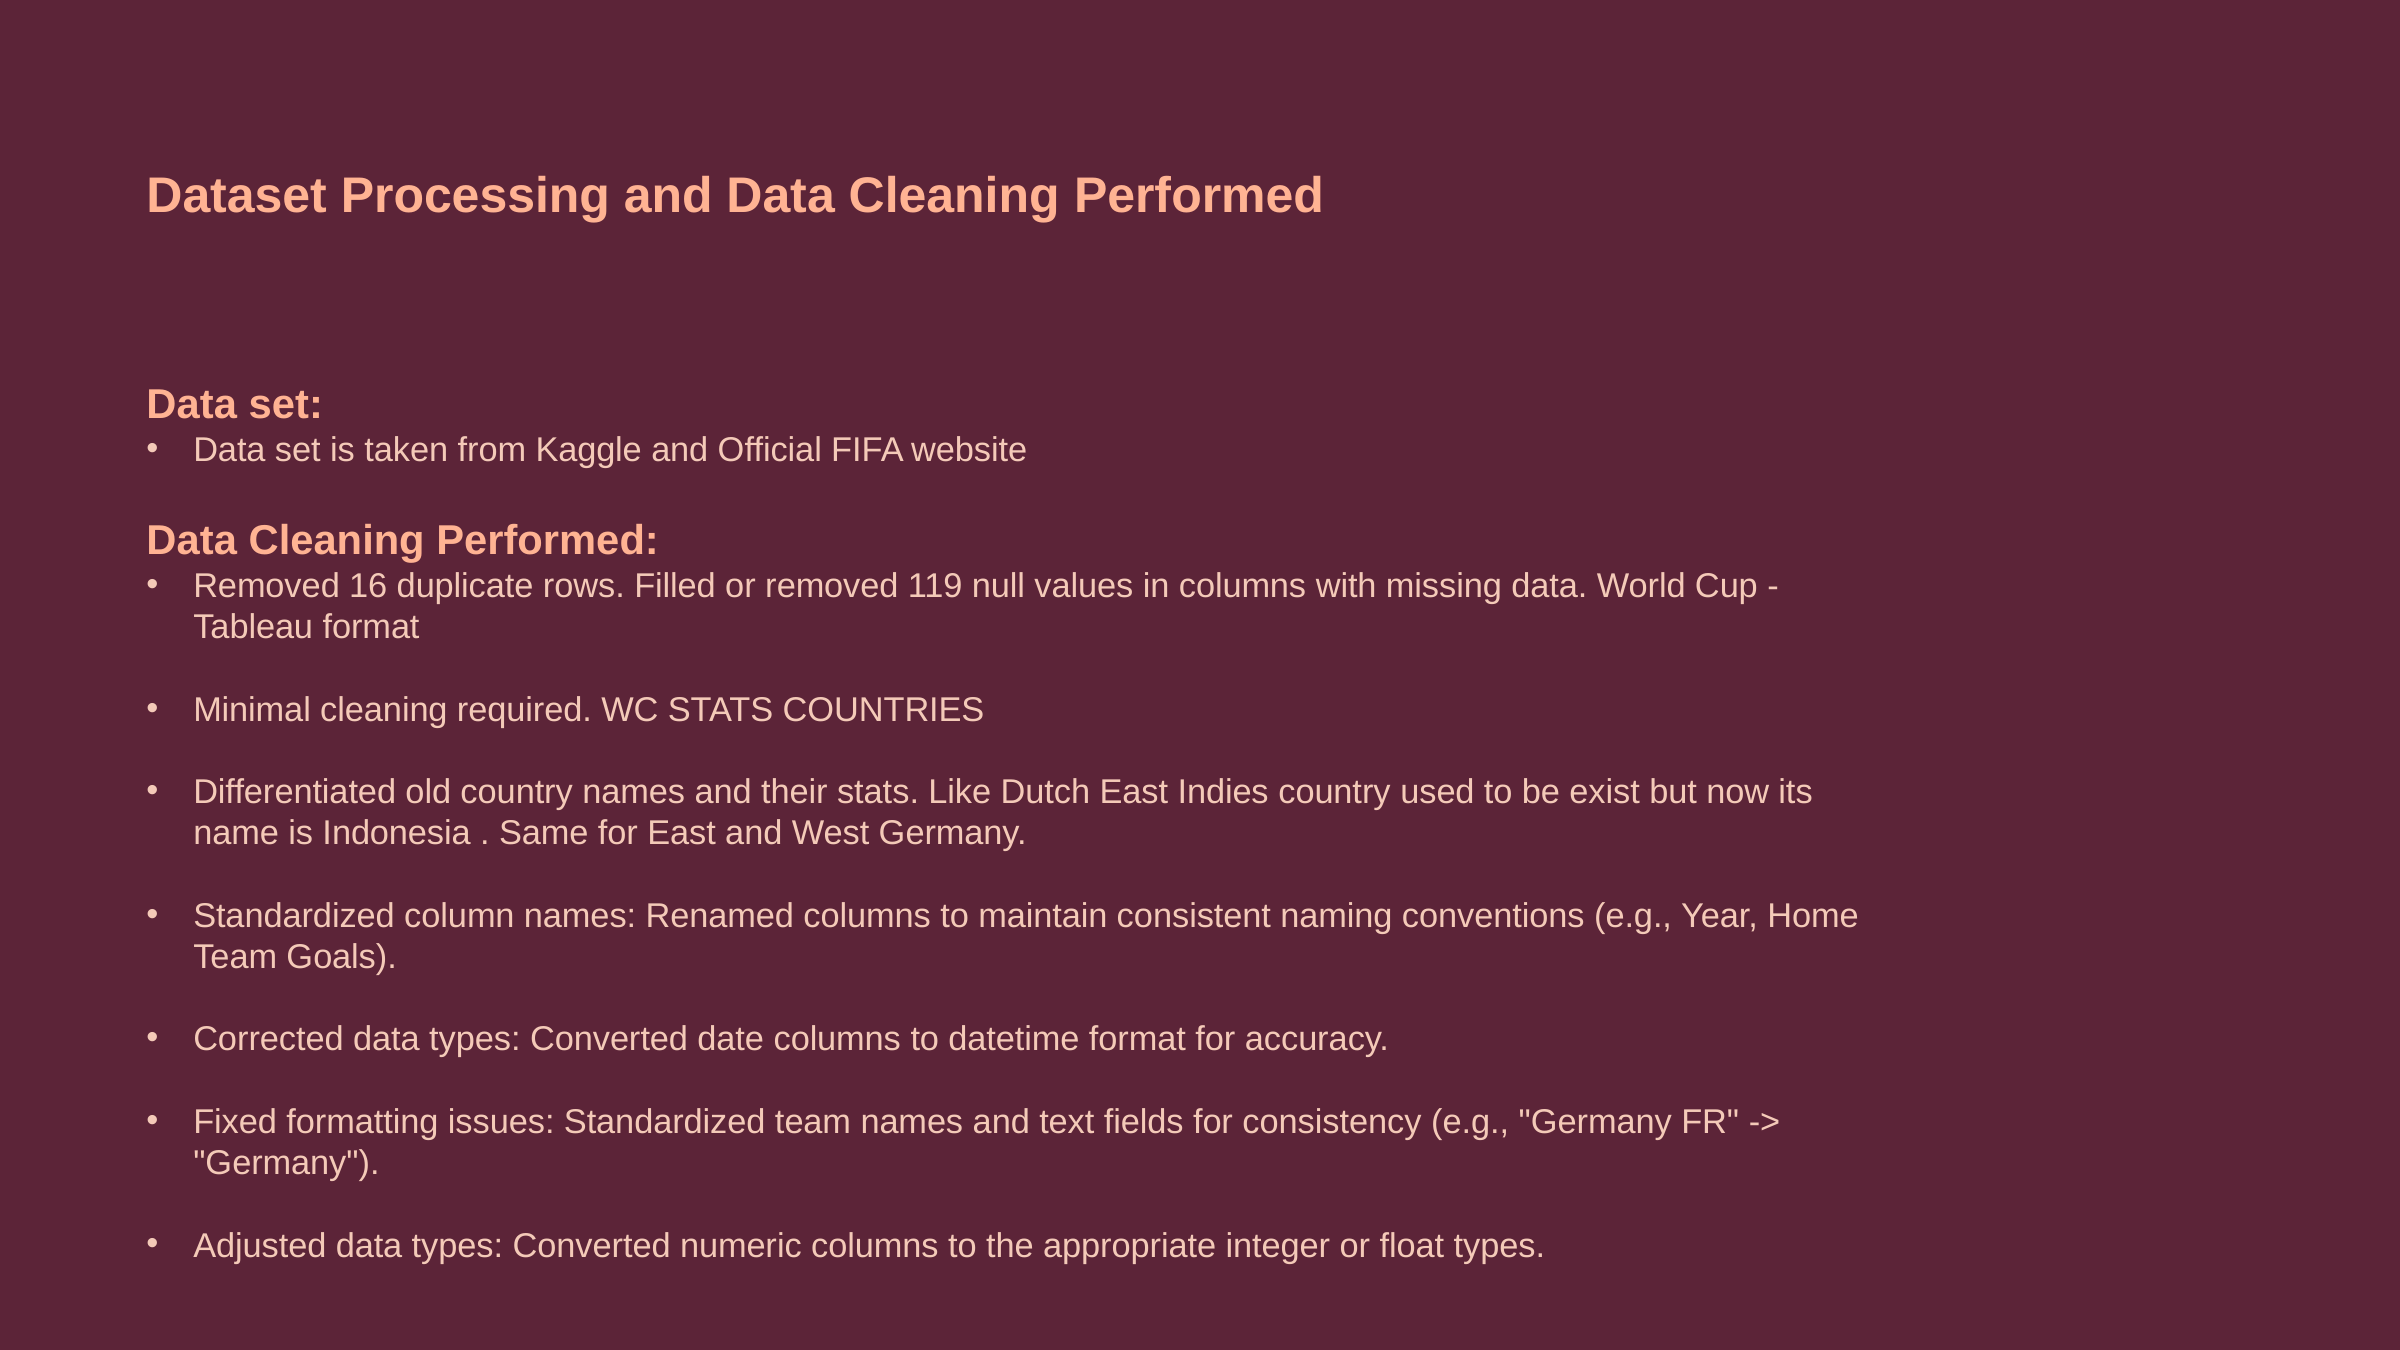

Dataset Processing and Data Cleaning Performed
Data set:
Data set is taken from Kaggle and Official FIFA website

Data Cleaning Performed:
Removed 16 duplicate rows. Filled or removed 119 null values in columns with missing data. World Cup - Tableau format

Minimal cleaning required. WC STATS COUNTRIES

Differentiated old country names and their stats. Like Dutch East Indies country used to be exist but now its name is Indonesia . Same for East and West Germany.

Standardized column names: Renamed columns to maintain consistent naming conventions (e.g., Year, Home Team Goals).

Corrected data types: Converted date columns to datetime format for accuracy.

Fixed formatting issues: Standardized team names and text fields for consistency (e.g., "Germany FR" -> "Germany").

Adjusted data types: Converted numeric columns to the appropriate integer or float types.